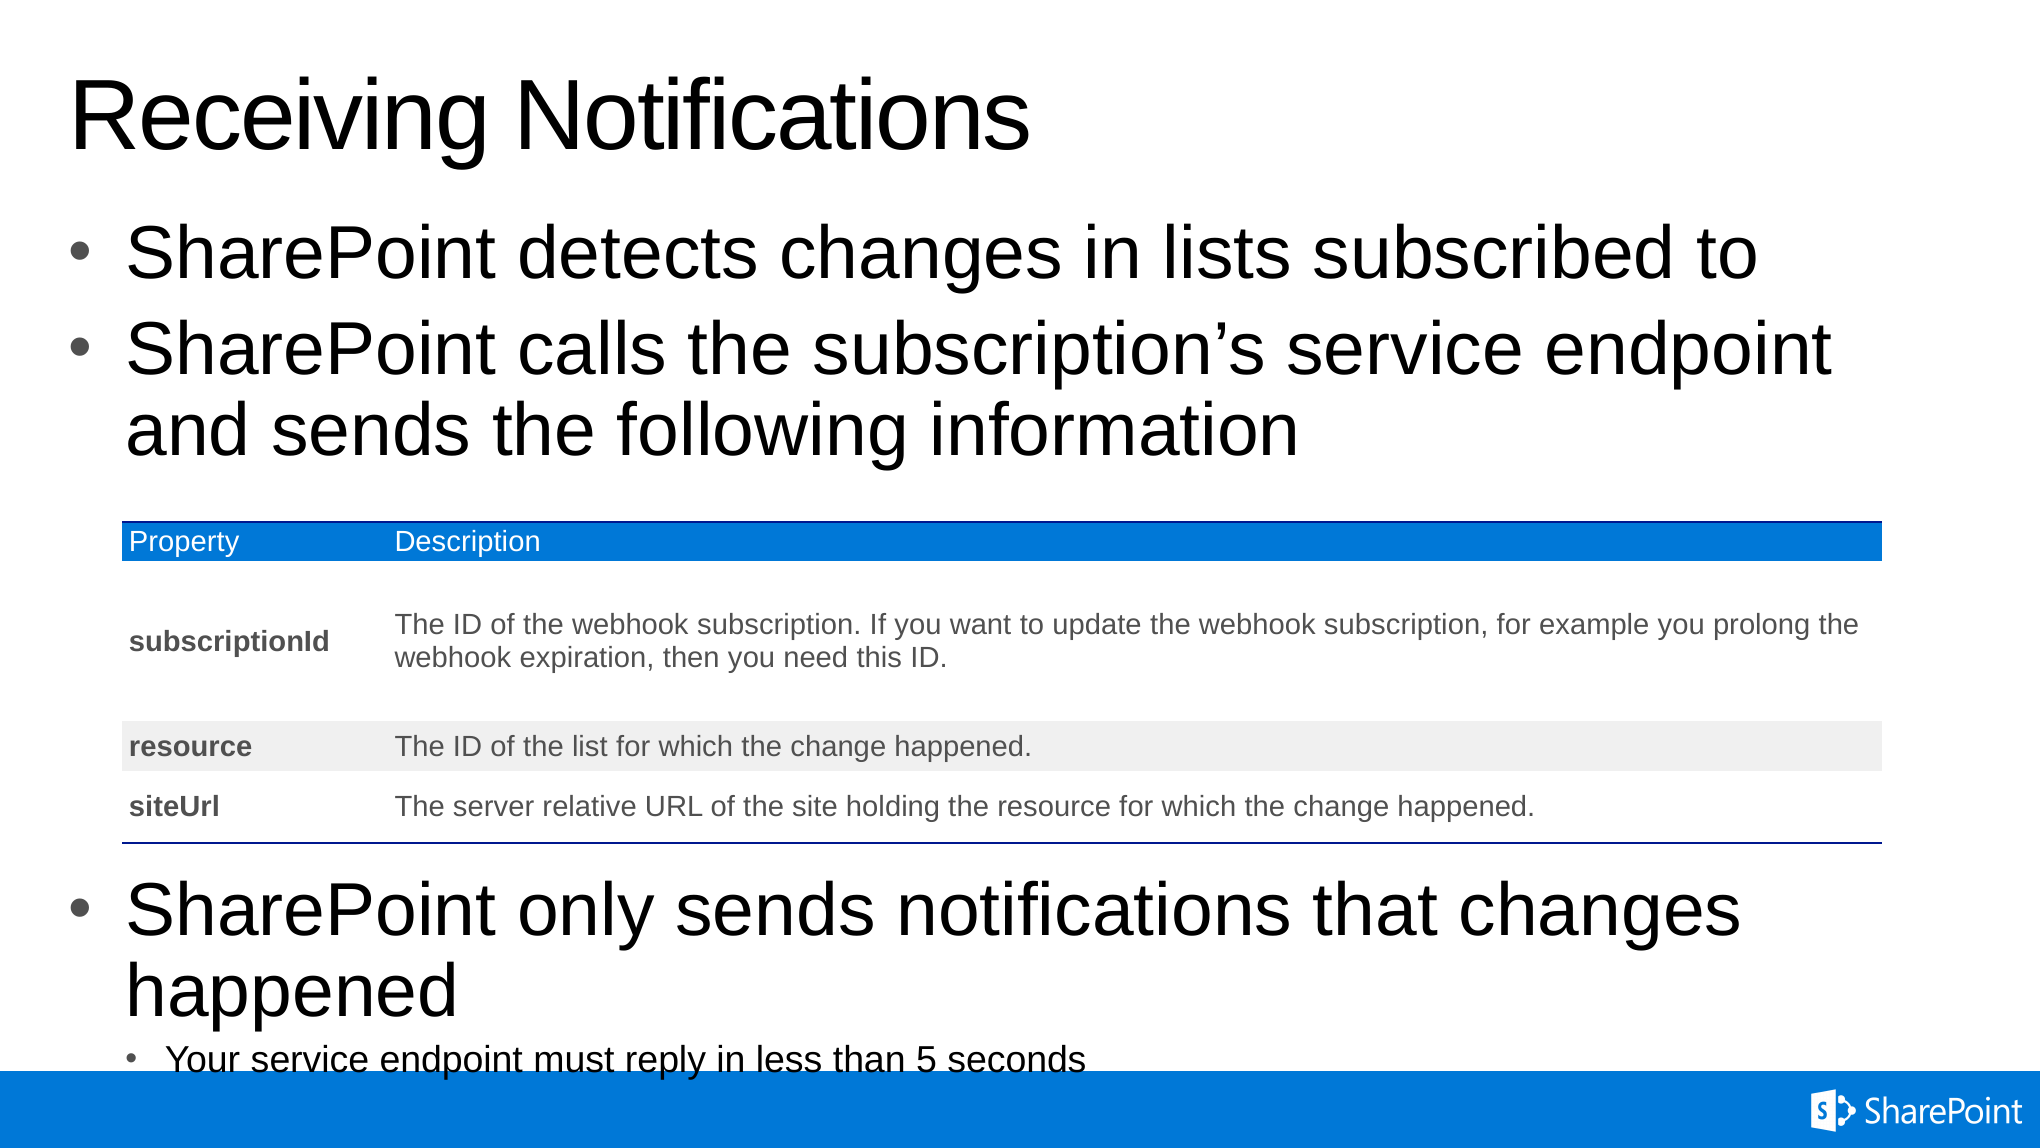

# Receiving Notifications
SharePoint detects changes in lists subscribed to
SharePoint calls the subscription’s service endpoint and sends the following information

SharePoint only sends notifications that changes happened
Your service endpoint must reply in less than 5 seconds

| Property | Description |
| --- | --- |
| subscriptionId | The ID of the webhook subscription. If you want to update the webhook subscription, for example you prolong the webhook expiration, then you need this ID. |
| resource | The ID of the list for which the change happened. |
| siteUrl | The server relative URL of the site holding the resource for which the change happened. |